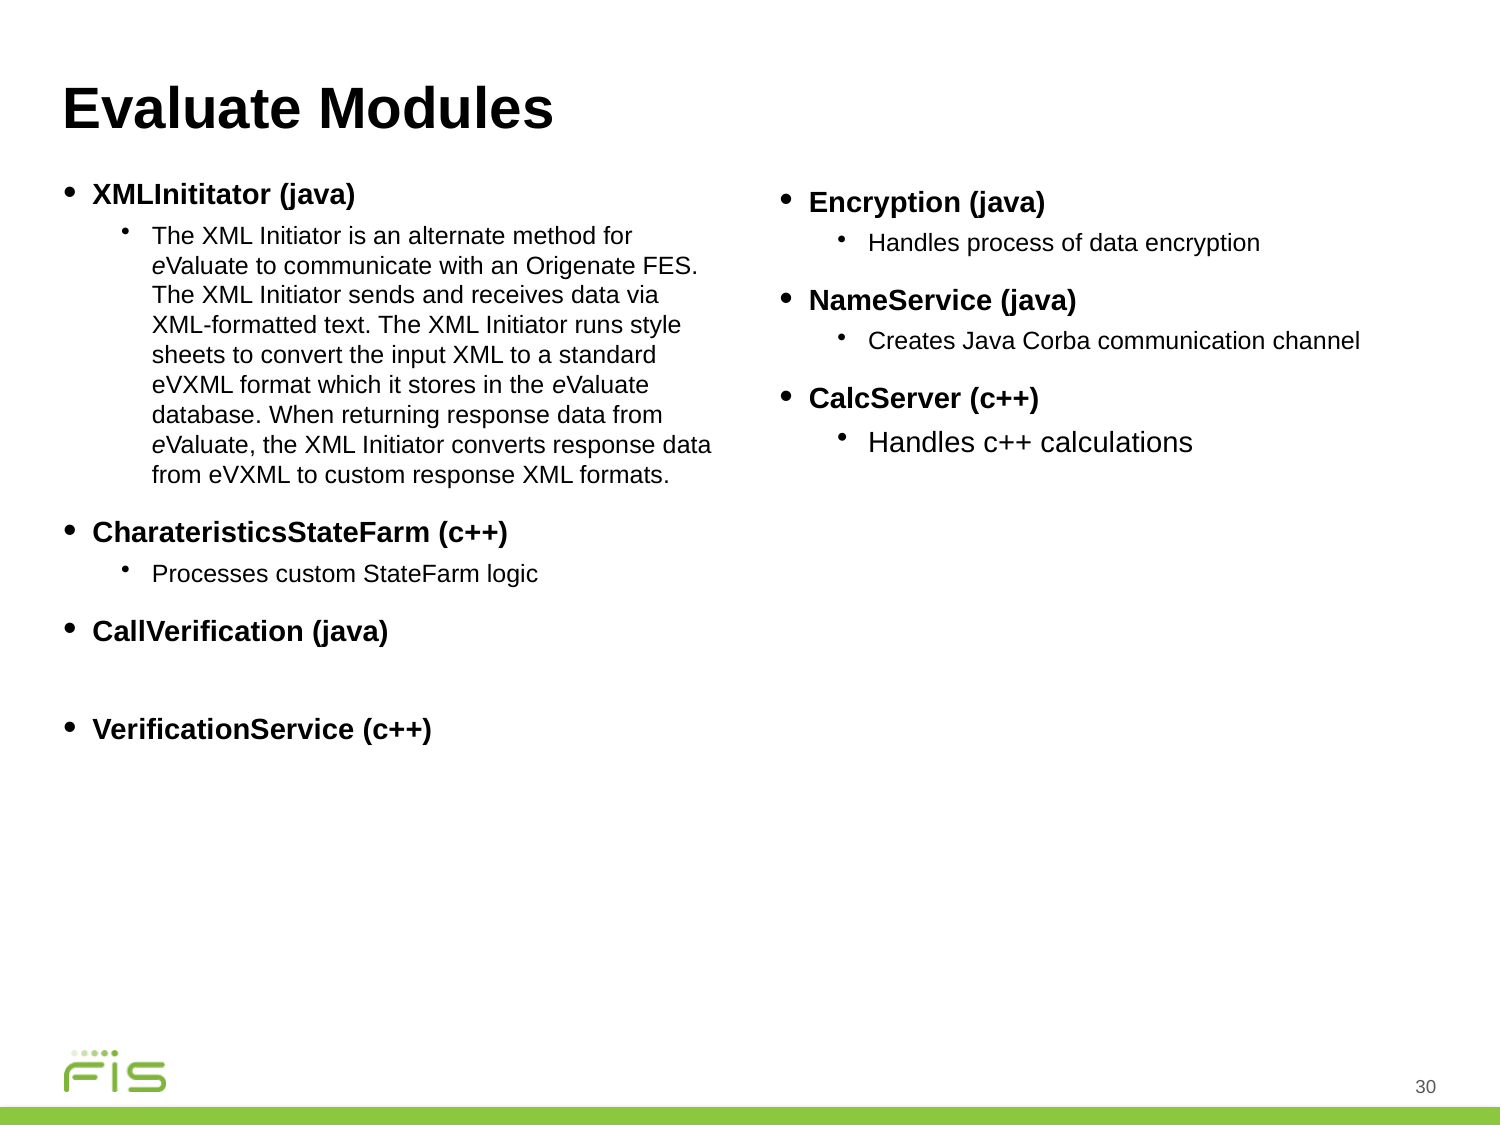

# Evaluate Modules
XMLInititator (java)
The XML Initiator is an alternate method for eValuate to communicate with an Origenate FES. The XML Initiator sends and receives data via XML-formatted text. The XML Initiator runs style sheets to convert the input XML to a standard eVXML format which it stores in the eValuate database. When returning response data from eValuate, the XML Initiator converts response data from eVXML to custom response XML formats.
CharateristicsStateFarm (c++)
Processes custom StateFarm logic
CallVerification (java)

VerificationService (c++)

Encryption (java)
Handles process of data encryption
NameService (java)
Creates Java Corba communication channel
CalcServer (c++)
Handles c++ calculations

30